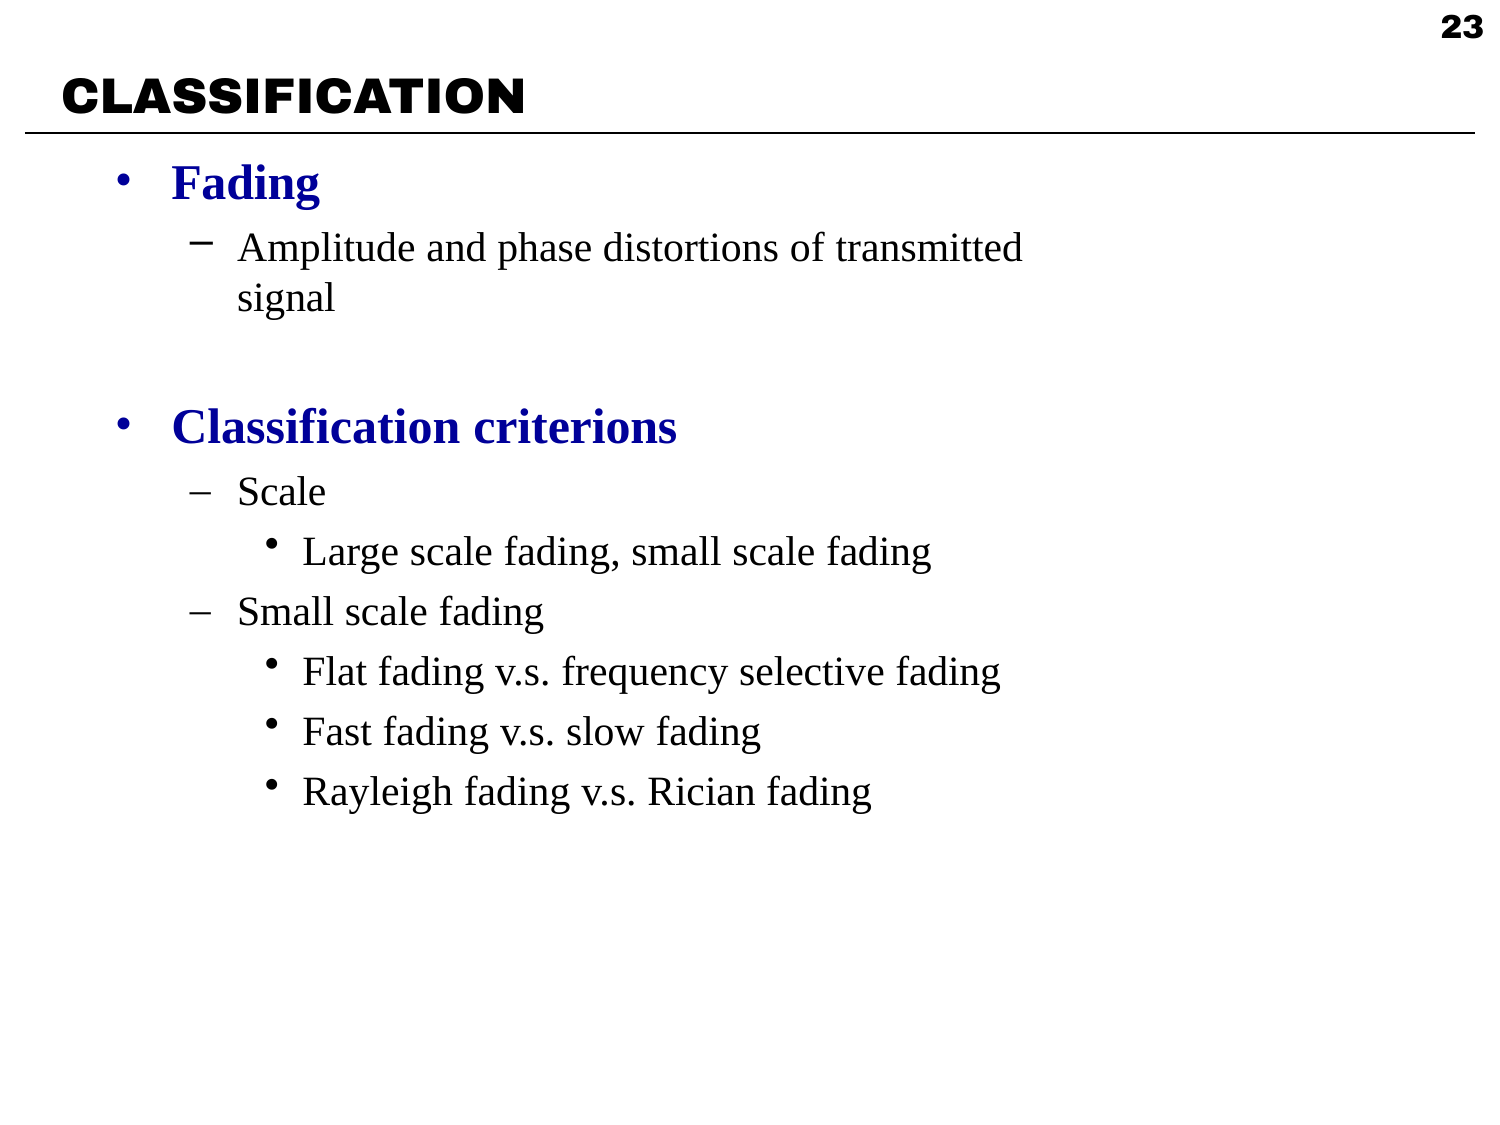

23
# CLASSIFICATION
Fading
Amplitude and phase distortions of transmitted signal

Classification criterions
Scale
Large scale fading, small scale fading
Small scale fading
Flat fading v.s. frequency selective fading
Fast fading v.s. slow fading
Rayleigh fading v.s. Rician fading